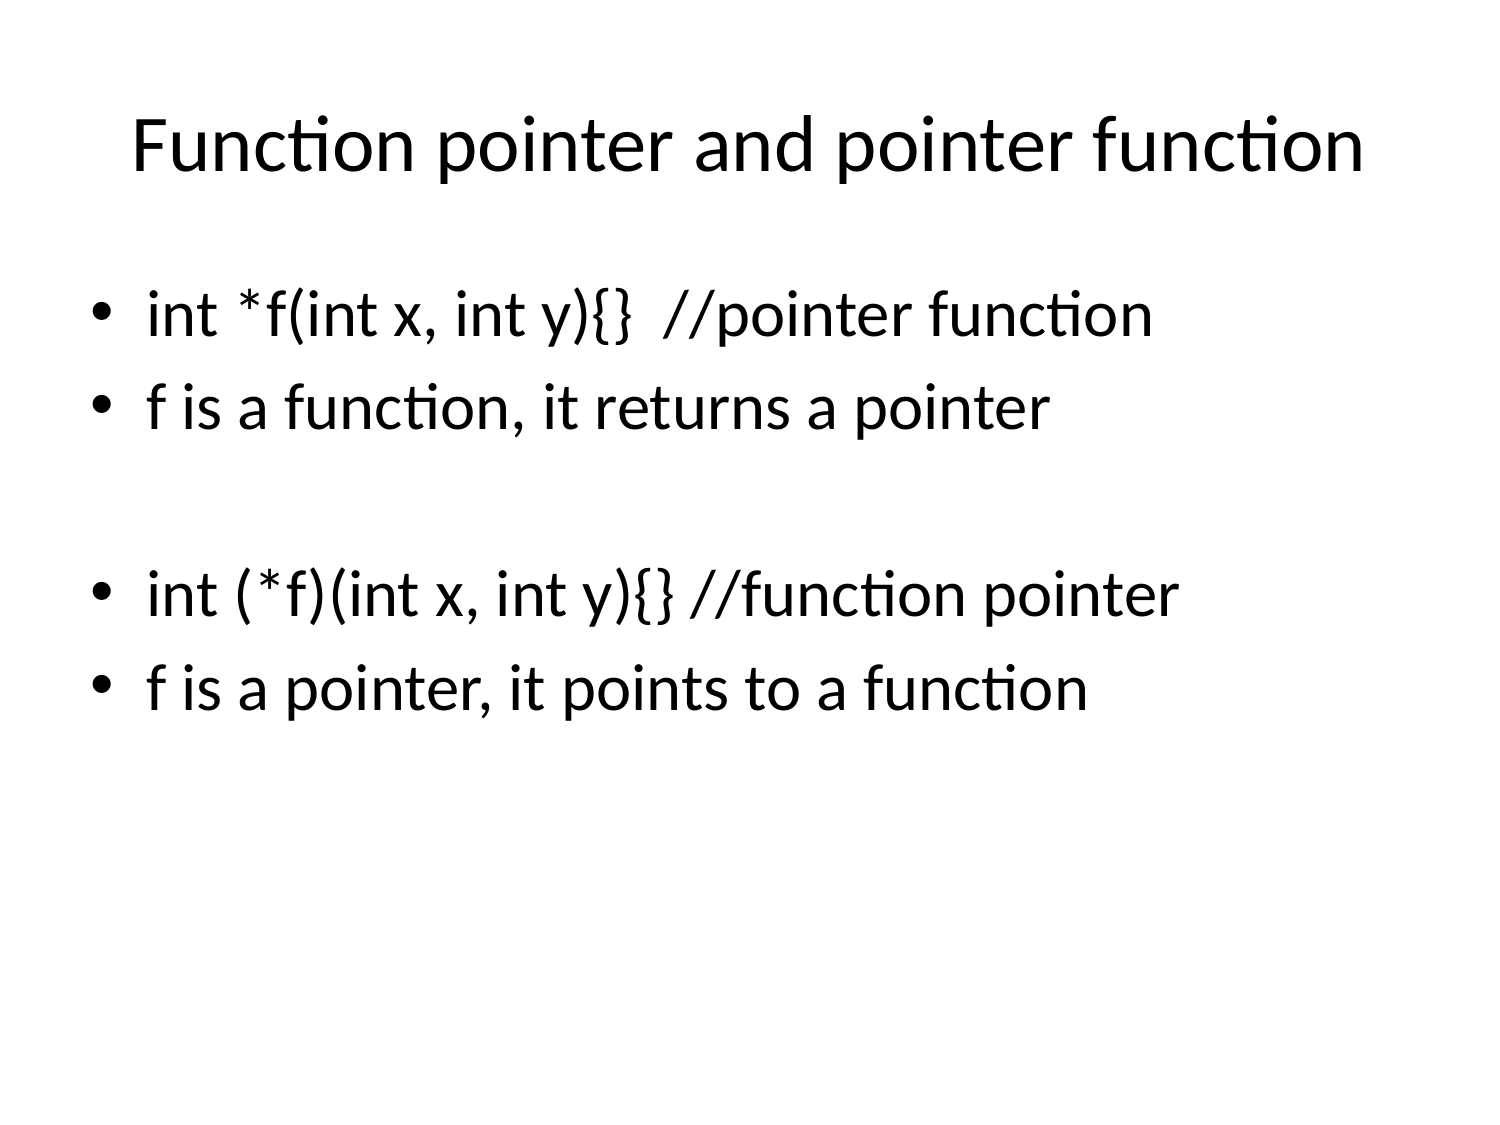

# Function pointer and pointer function
int *f(int x, int y){}  //pointer function
f is a function, it returns a pointer

int (*f)(int x, int y){} //function pointer
f is a pointer, it points to a function